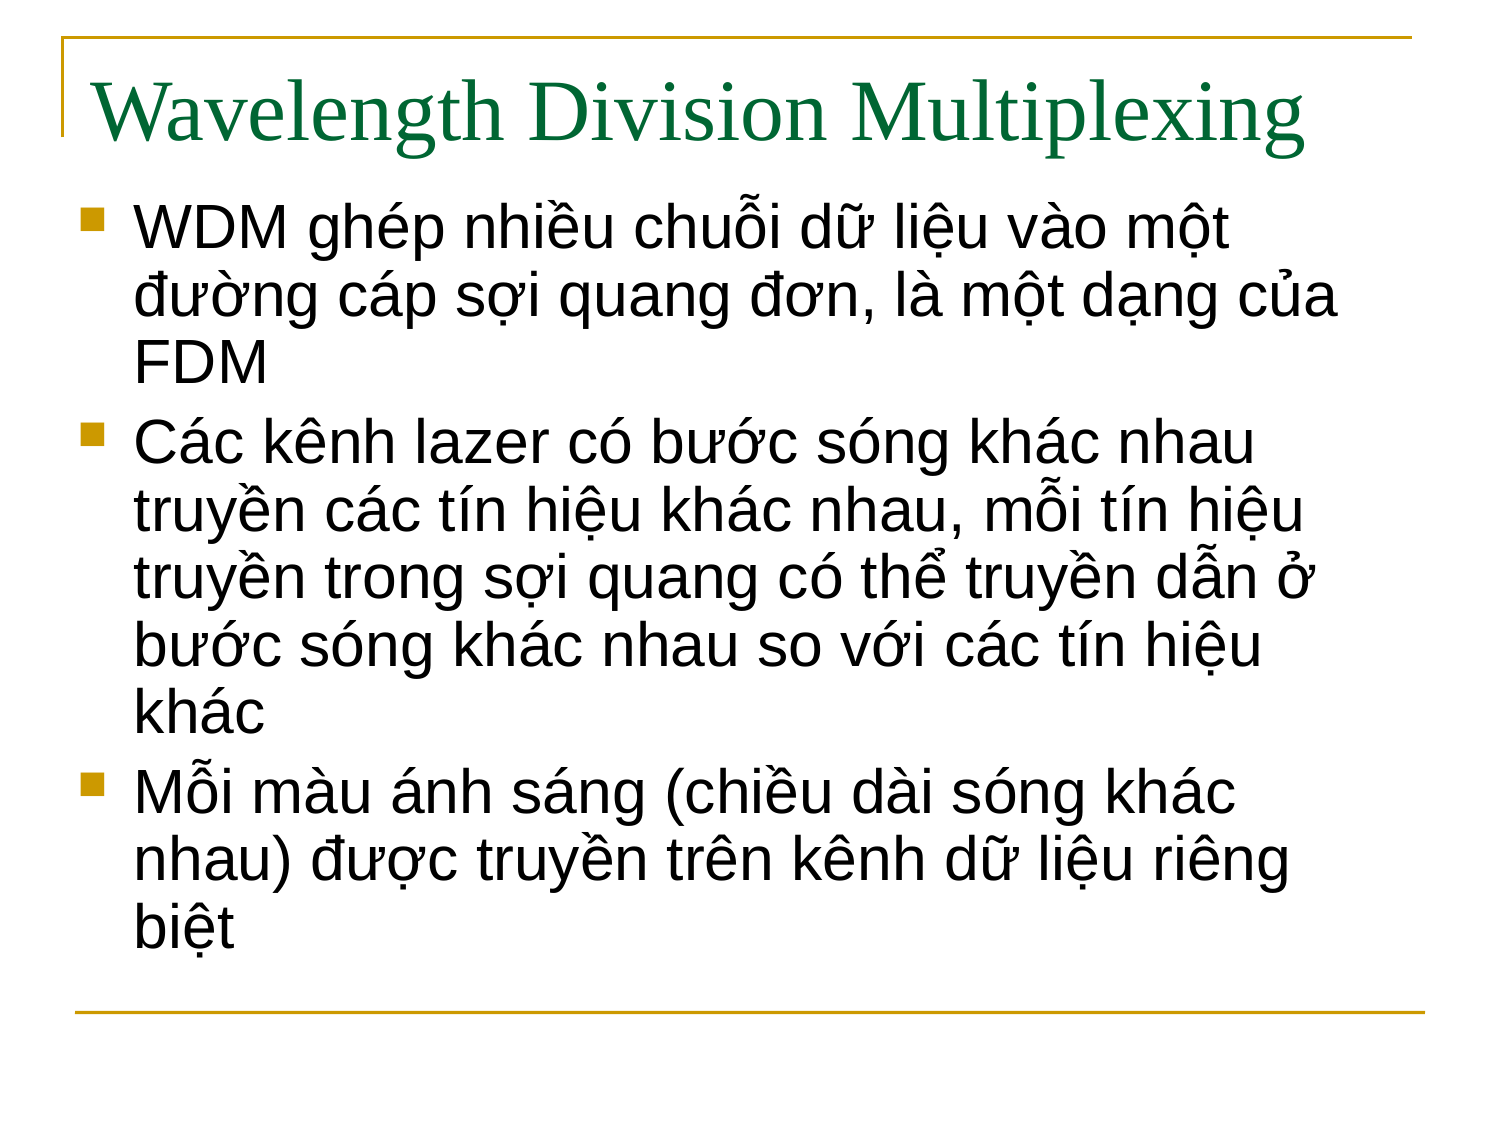

# Wavelength Division Multiplexing
WDM ghép nhiều chuỗi dữ liệu vào một đường cáp sợi quang đơn, là một dạng của FDM
Các kênh lazer có bước sóng khác nhau truyền các tín hiệu khác nhau, mỗi tín hiệu truyền trong sợi quang có thể truyền dẫn ở bước sóng khác nhau so với các tín hiệu khác
Mỗi màu ánh sáng (chiều dài sóng khác nhau) được truyền trên kênh dữ liệu riêng biệt